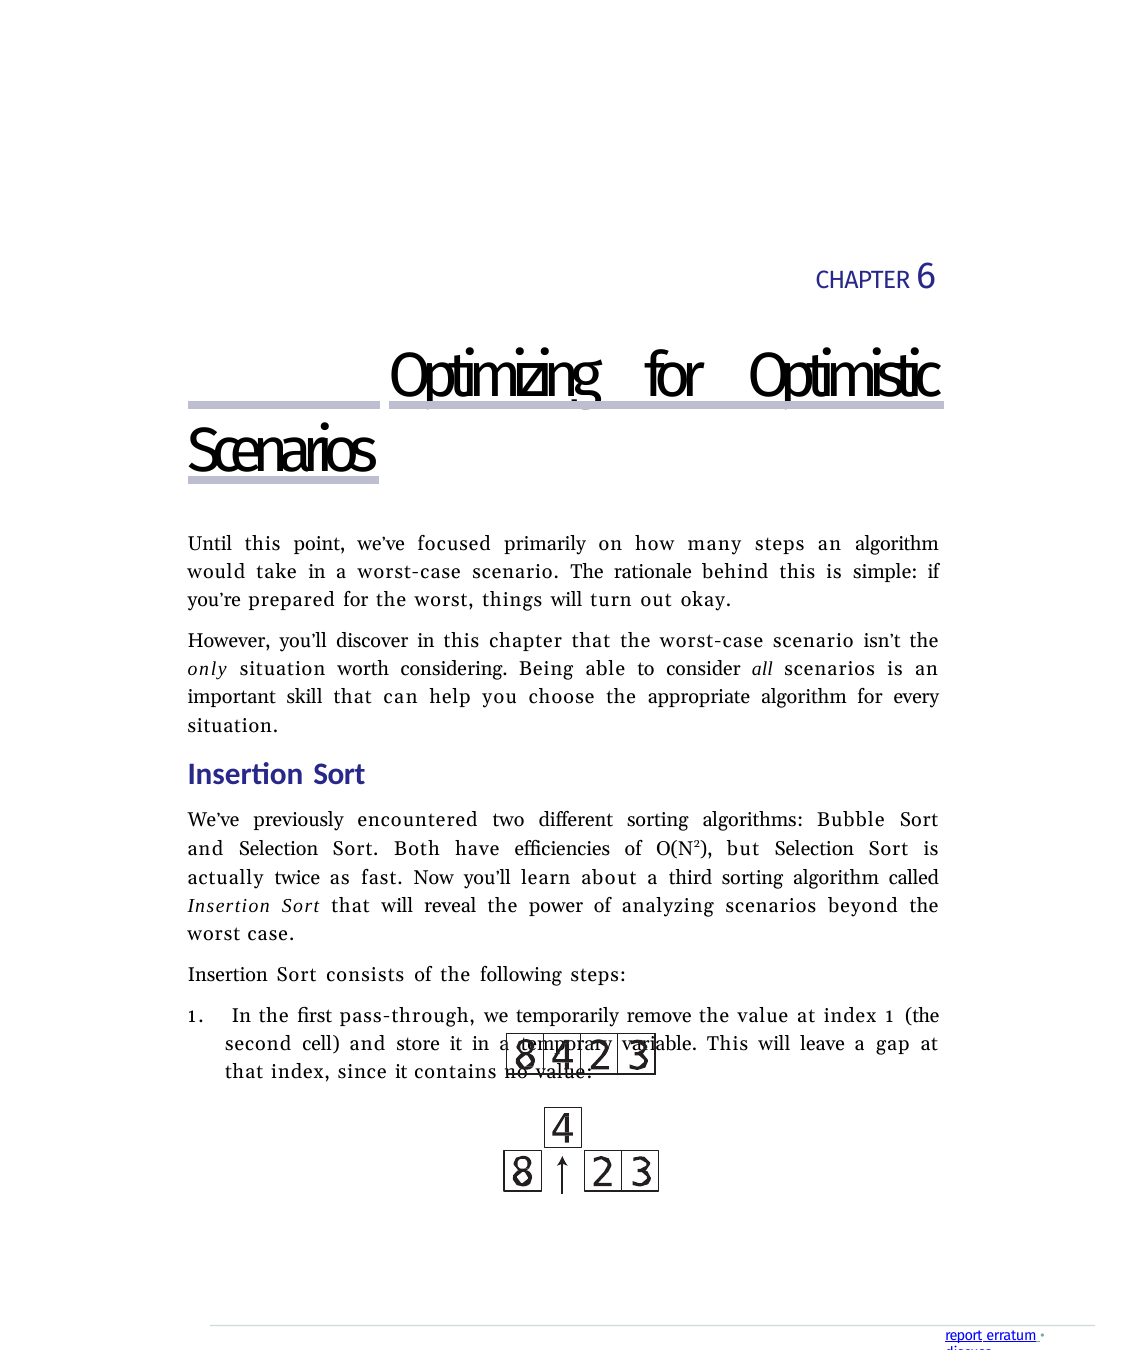

# CHAPTER 6
    Optimizing for Optimistic Scenarios
Until this point, we’ve focused primarily on how many steps an algorithm would take in a worst-case scenario. The rationale behind this is simple: if you’re prepared for the worst, things will turn out okay.
However, you’ll discover in this chapter that the worst-case scenario isn’t the only situation worth considering. Being able to consider all scenarios is an important skill that can help you choose the appropriate algorithm for every situation.
Insertion Sort
We’ve previously encountered two different sorting algorithms: Bubble Sort and Selection Sort. Both have efficiencies of O(N2), but Selection Sort is actually twice as fast. Now you’ll learn about a third sorting algorithm called Insertion Sort that will reveal the power of analyzing scenarios beyond the worst case.
Insertion Sort consists of the following steps:
1.  In the first pass-through, we temporarily remove the value at index 1 (the second cell) and store it in a temporary variable. This will leave a gap at that index, since it contains no value:
|  |  |  |  |
| --- | --- | --- | --- |

report erratum • discuss